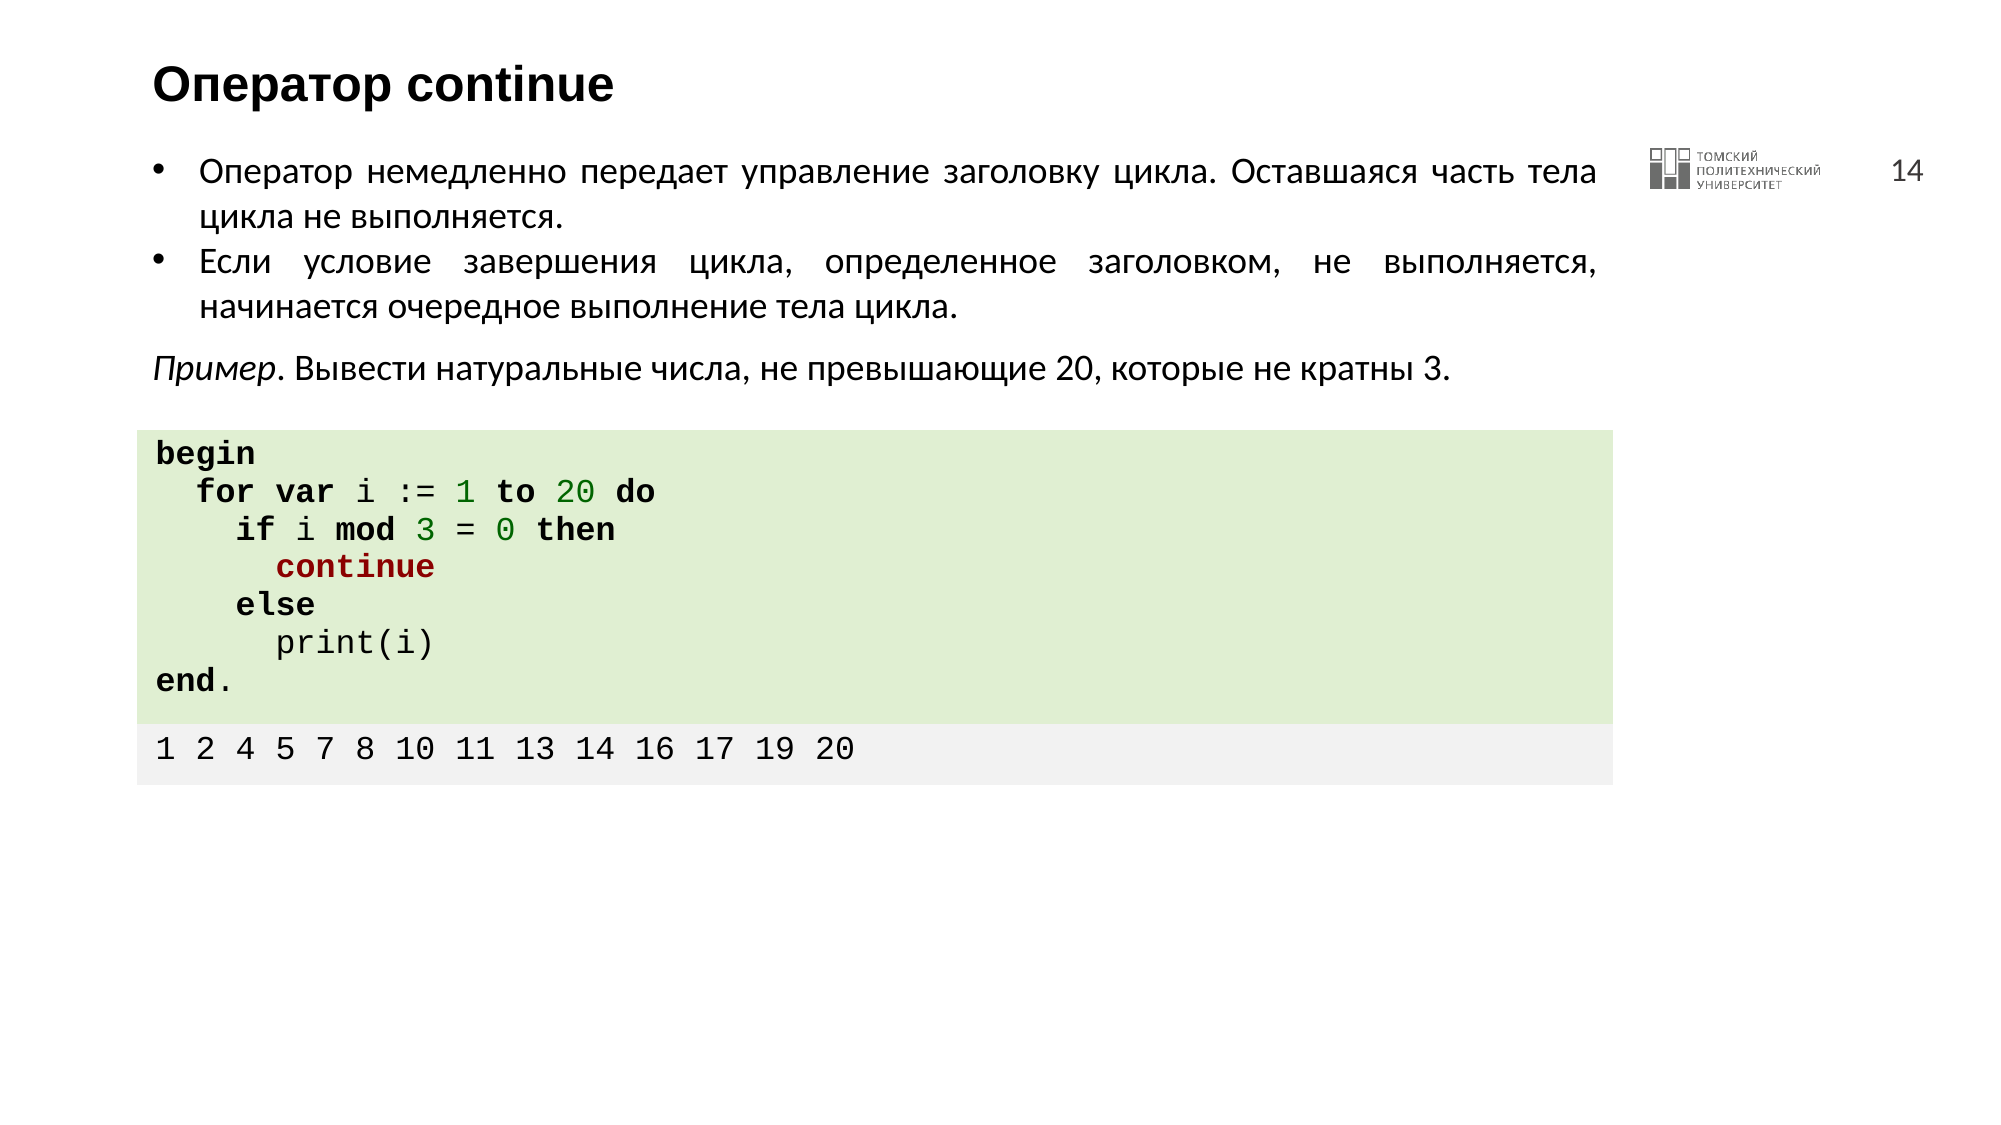

# Оператор continue
Оператор немедленно передает управление заголовку цикла. Оставшаяся часть тела цикла не выполняется.
Если условие завершения цикла, определенное заголовком, не выполняется, начинается очередное выполнение тела цикла.
Пример. Вывести натуральные числа, не превышающие 20, которые не кратны 3.
| begin for var i := 1 to 20 do if i mod 3 = 0 then continue else print(i) end. |
| --- |
| 1 2 4 5 7 8 10 11 13 14 16 17 19 20 |